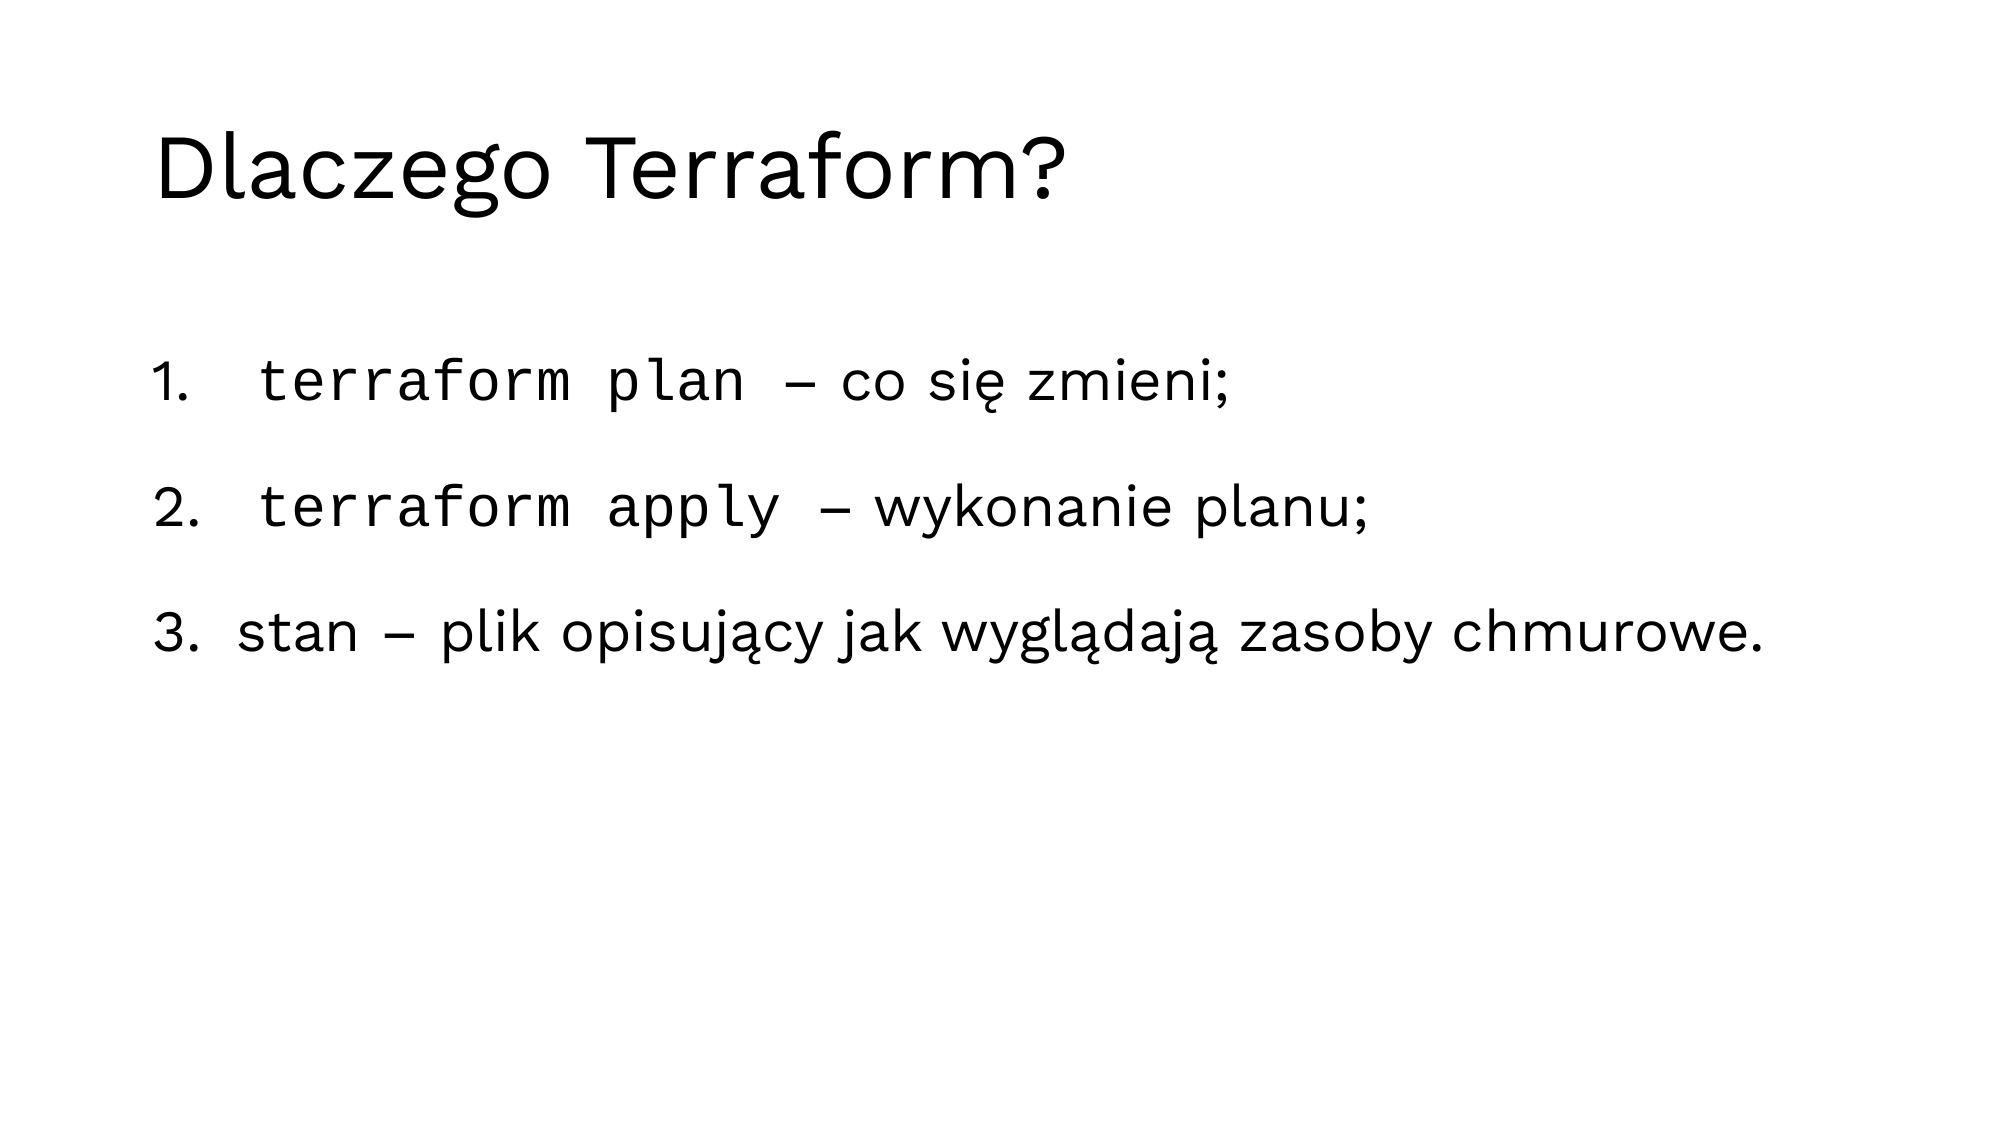

# Dlaczego Terraform?
 terraform plan – co się zmieni;
 terraform apply – wykonanie planu;
stan – plik opisujący jak wyglądają zasoby chmurowe.